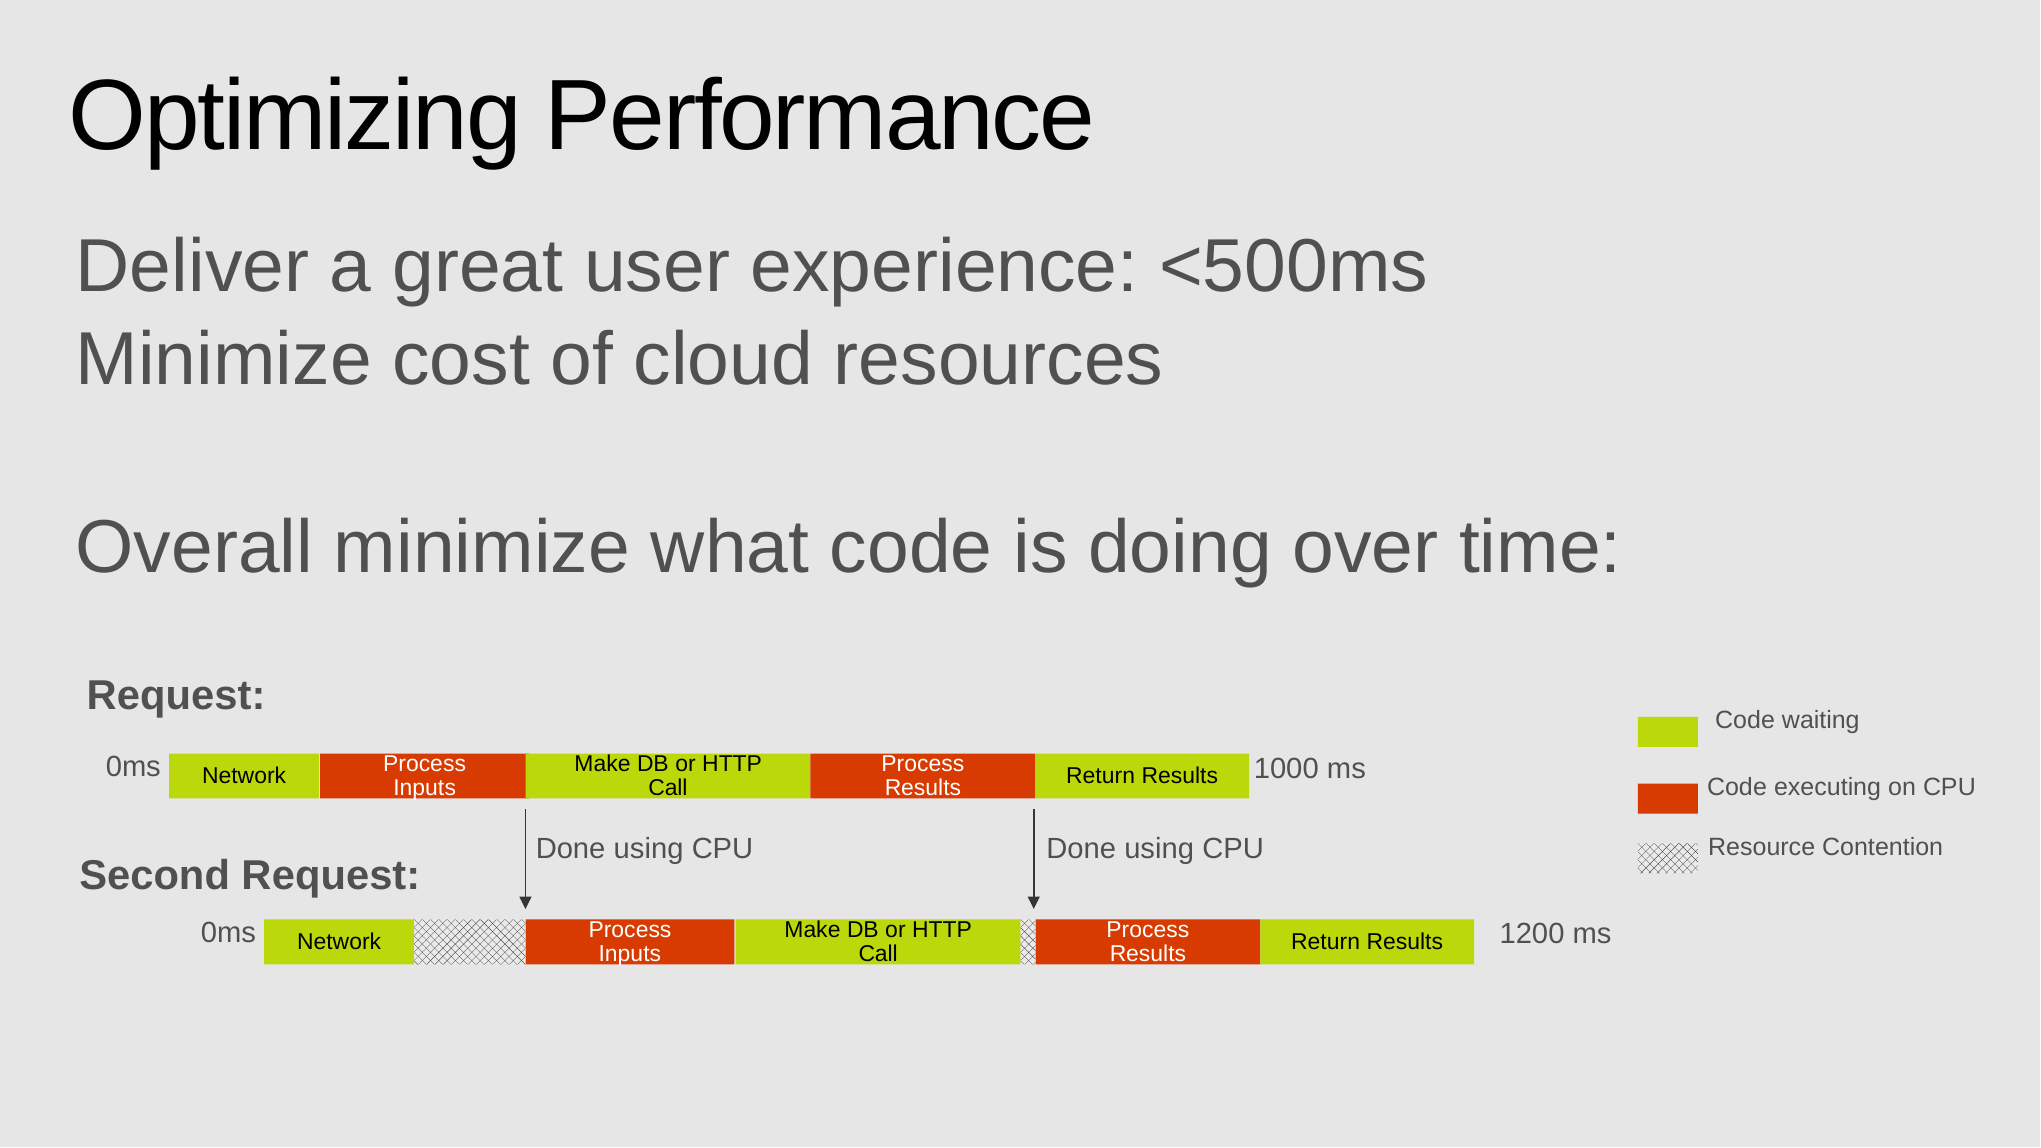

# Optimizing Performance
Deliver a great user experience: <500ms
Minimize cost of cloud resources

Overall minimize what code is doing over time:
Request:
0ms
1000 ms
Network
Process Inputs
Make DB or HTTP Call
Process Results
Return Results
Code waiting

Code executing on CPU

Done using CPU
Done using CPU
Second Request:
0ms
1200 ms
Network

Process Inputs
Make DB or HTTP Call

Process Results
Return Results
Resource Contention